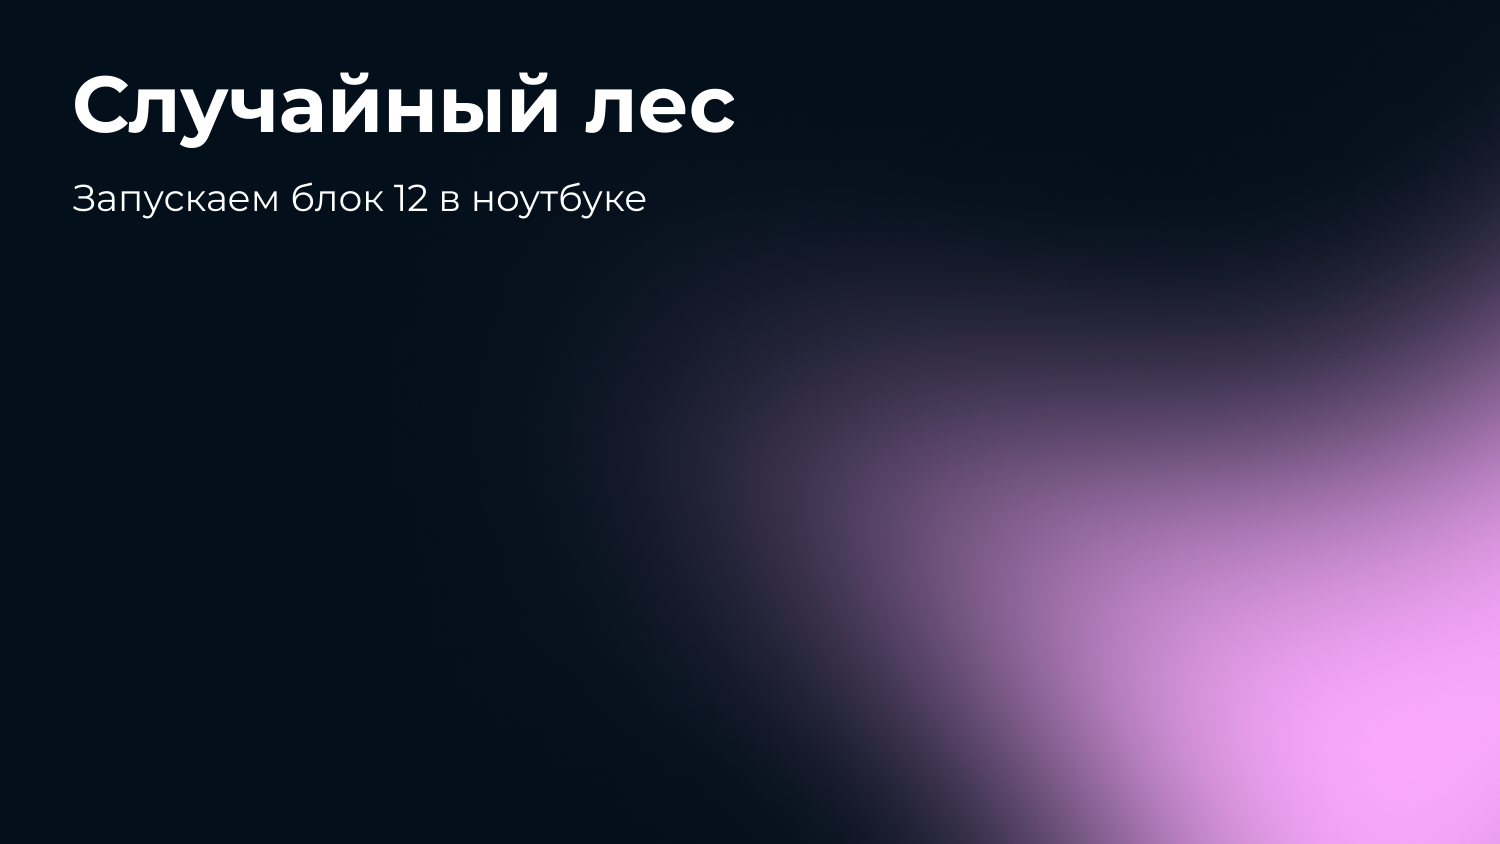

# Случайный лес
Запускаем блок 12 в ноутбуке